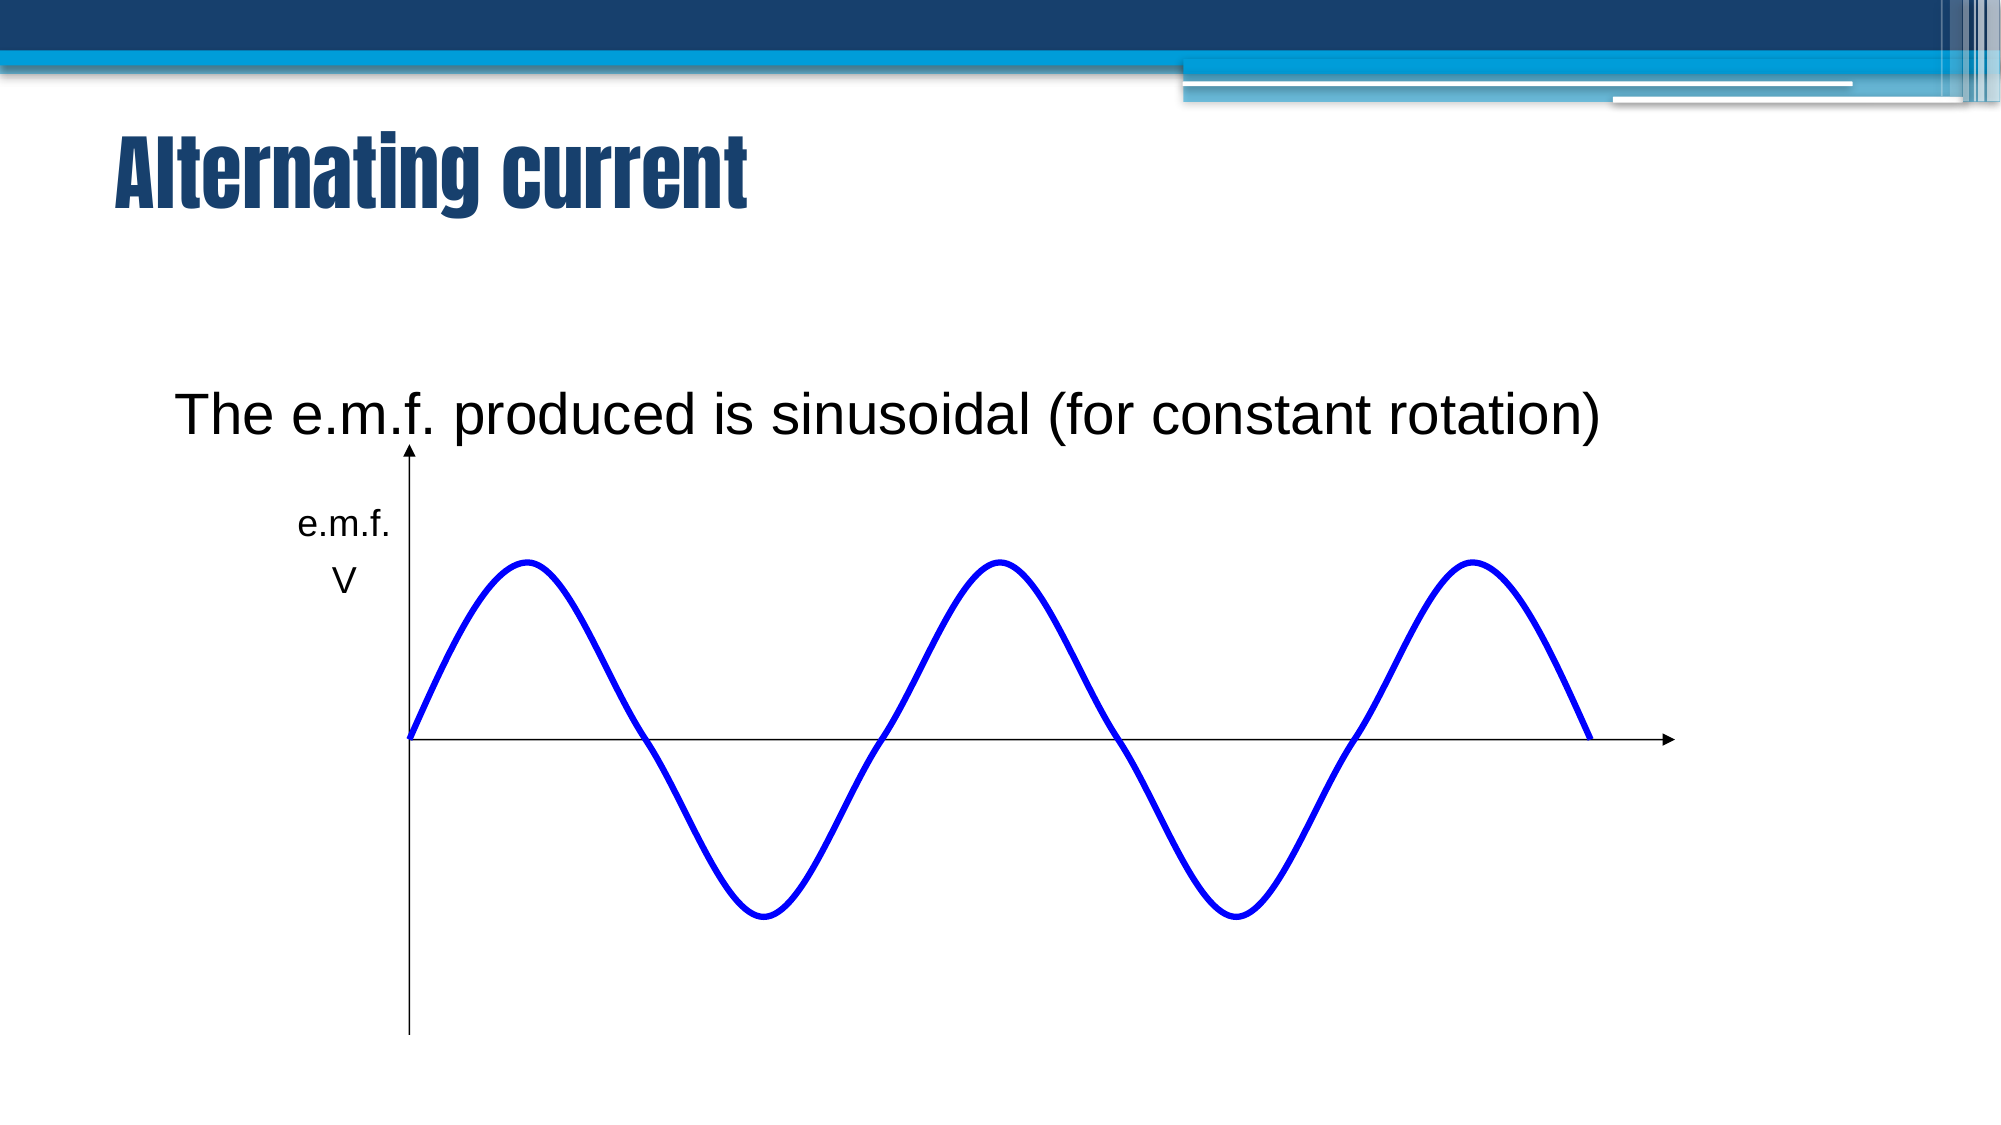

# Alternating current
	The e.m.f. produced is sinusoidal (for constant rotation)

e.m.f.
V